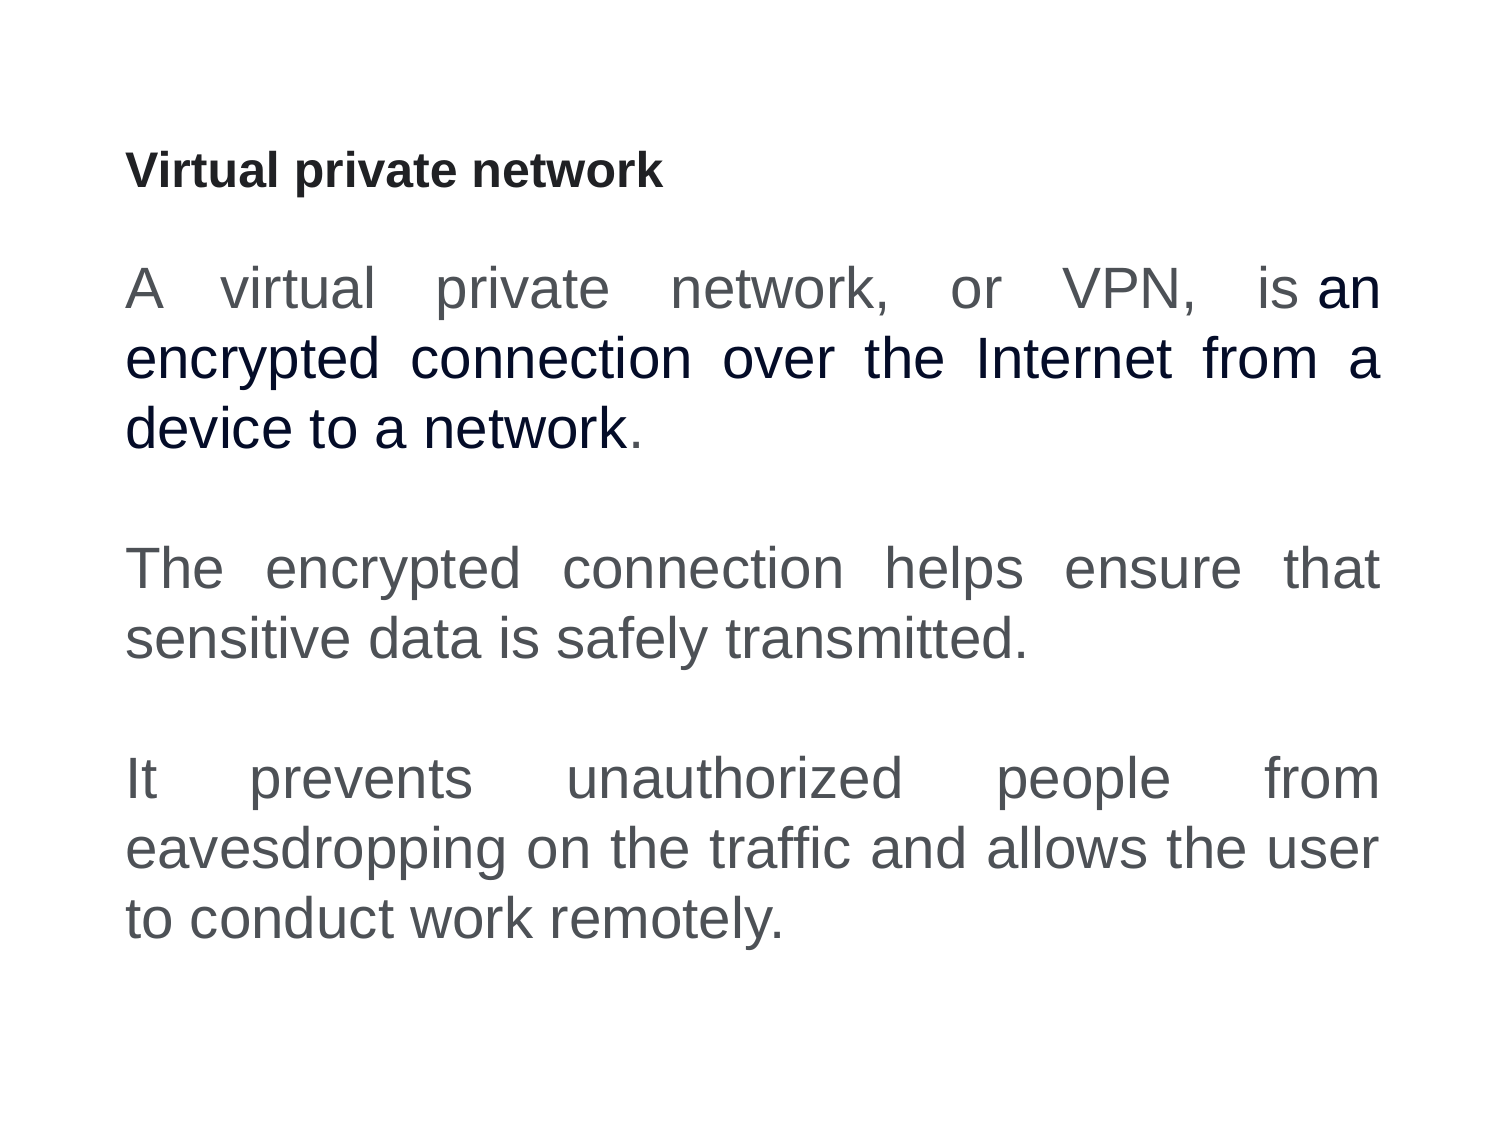

Virtual private network
A virtual private network, or VPN, is an encrypted connection over the Internet from a device to a network.

The encrypted connection helps ensure that sensitive data is safely transmitted.

It prevents unauthorized people from eavesdropping on the traffic and allows the user to conduct work remotely.